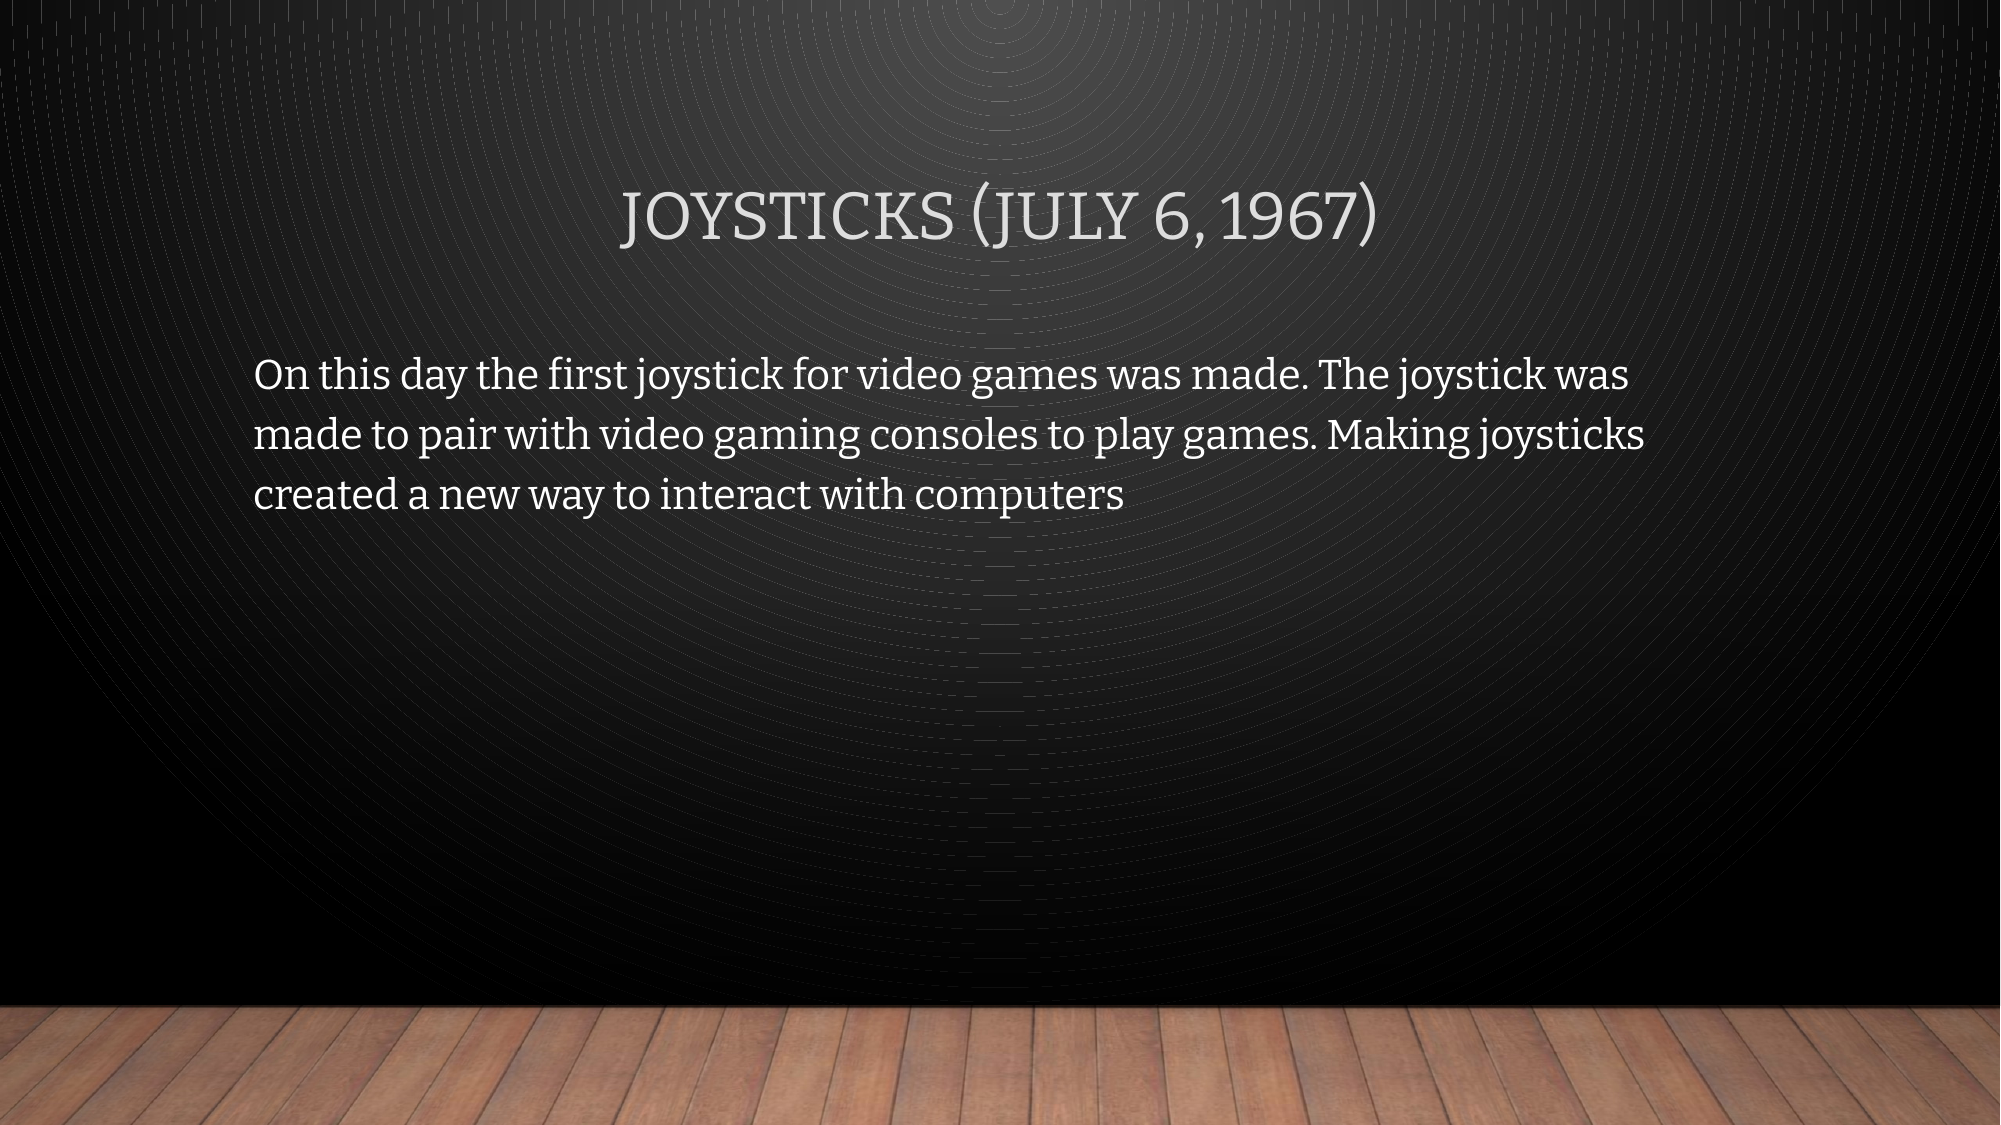

# Joysticks (July 6, 1967)
On this day the first joystick for video games was made. The joystick was made to pair with video gaming consoles to play games. Making joysticks created a new way to interact with computers